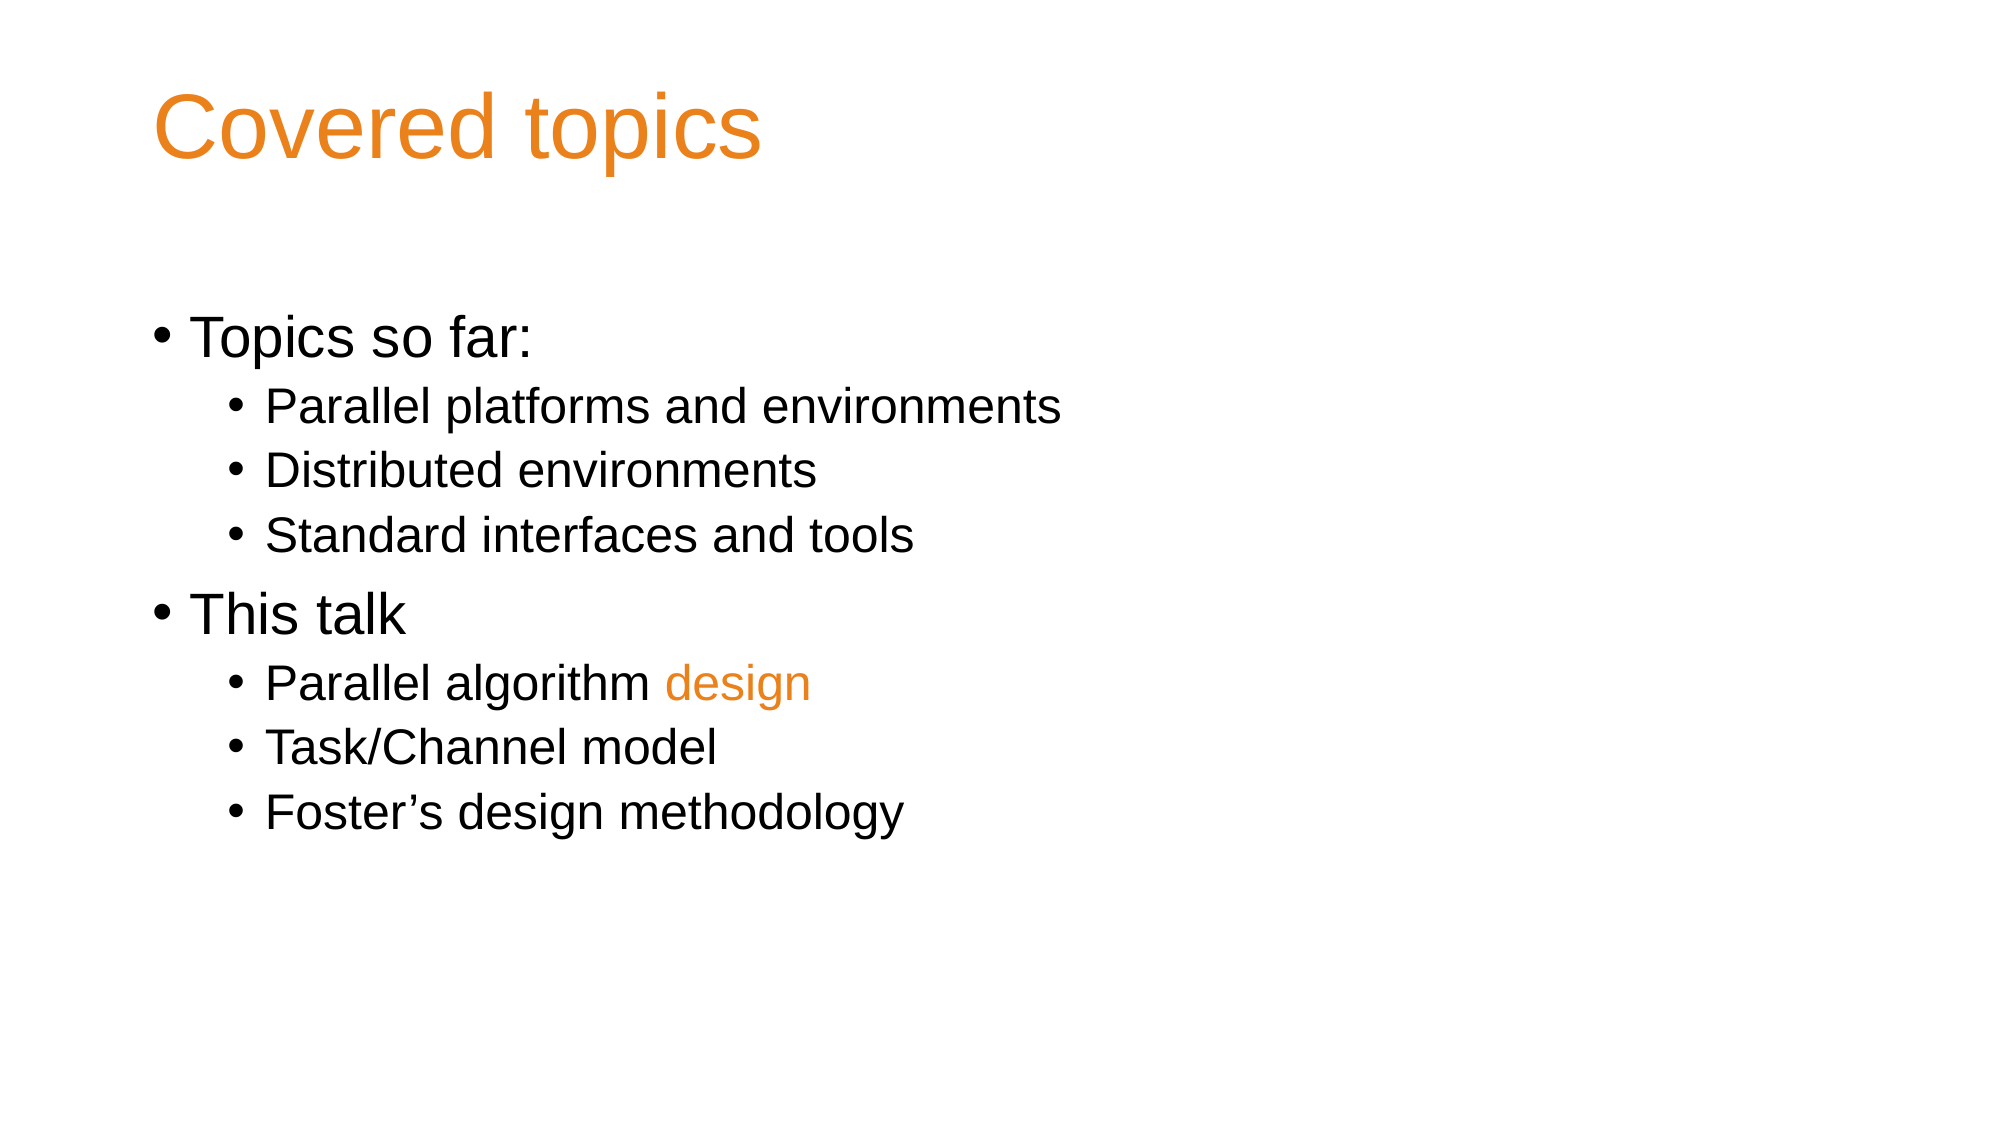

# Covered topics
Topics so far:
Parallel platforms and environments
Distributed environments
Standard interfaces and tools
This talk
Parallel algorithm design
Task/Channel model
Foster’s design methodology